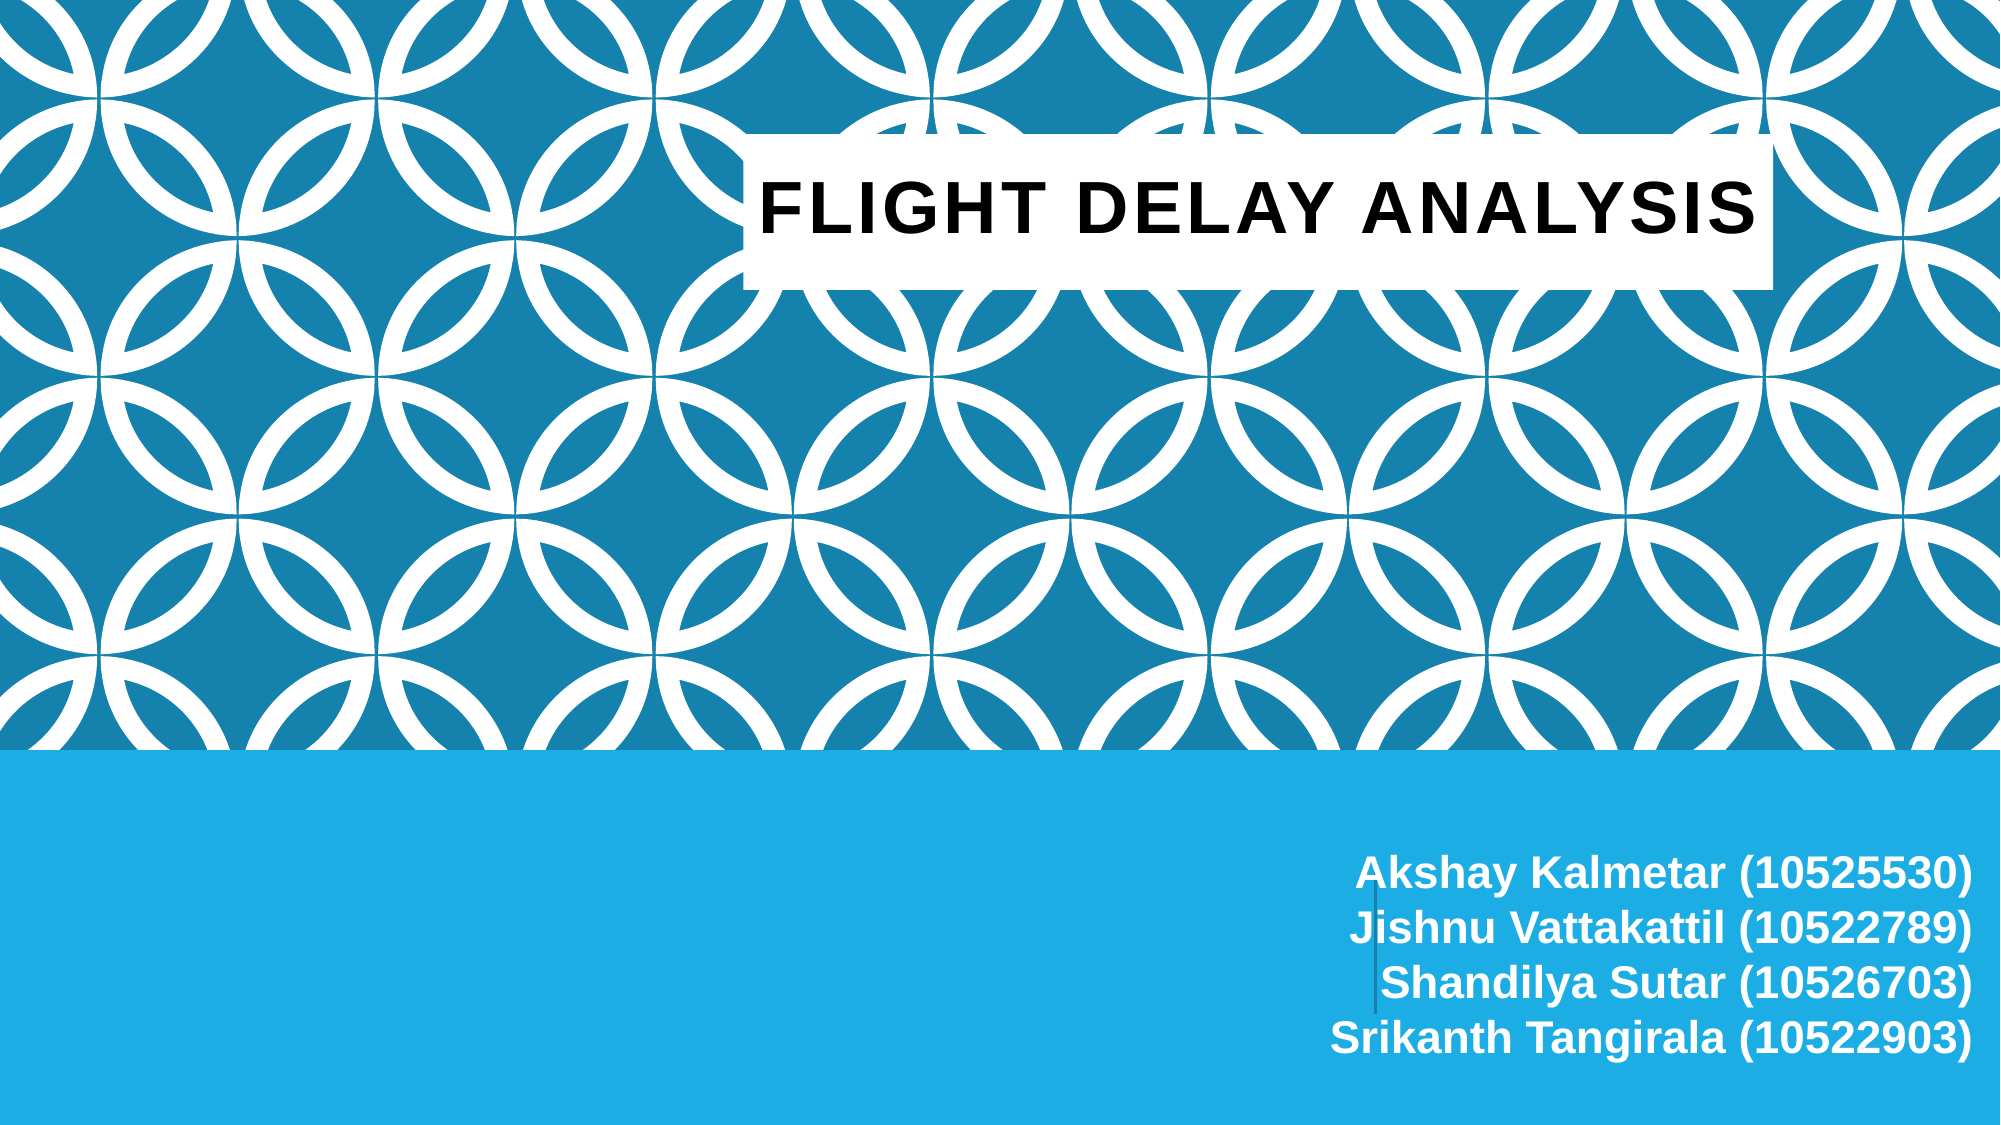

# Flight Delay Analysis
Akshay Kalmetar (10525530)
Jishnu Vattakattil (10522789)
Shandilya Sutar (10526703)
Srikanth Tangirala (10522903)